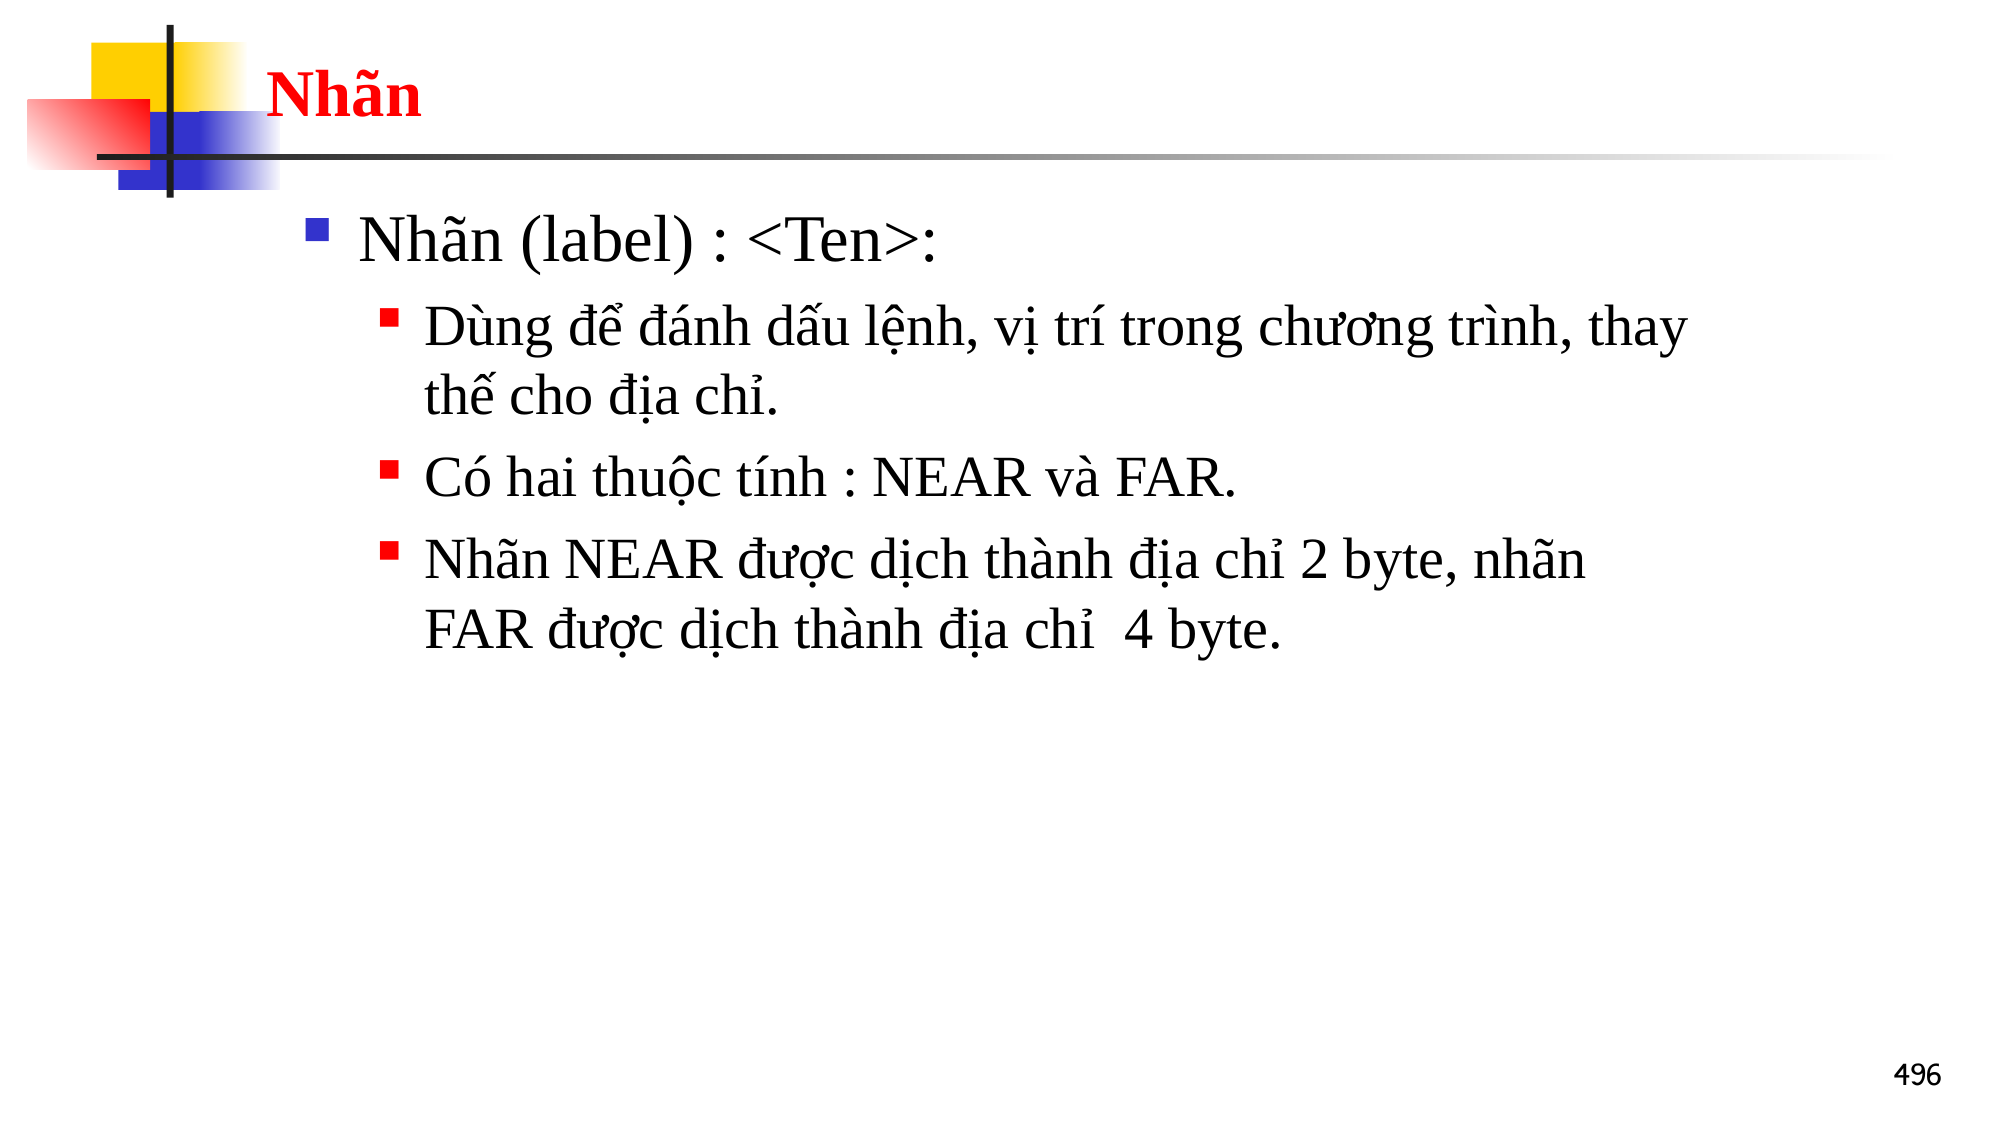

# Nhãn
Nhãn (label) : <Ten>:
Dùng để đánh dấu lệnh, vị trí trong chương trình, thay thế cho địa chỉ.
Có hai thuộc tính : NEAR và FAR.
Nhãn NEAR được dịch thành địa chỉ 2 byte, nhãn FAR được dịch thành địa chỉ  4 byte.

496